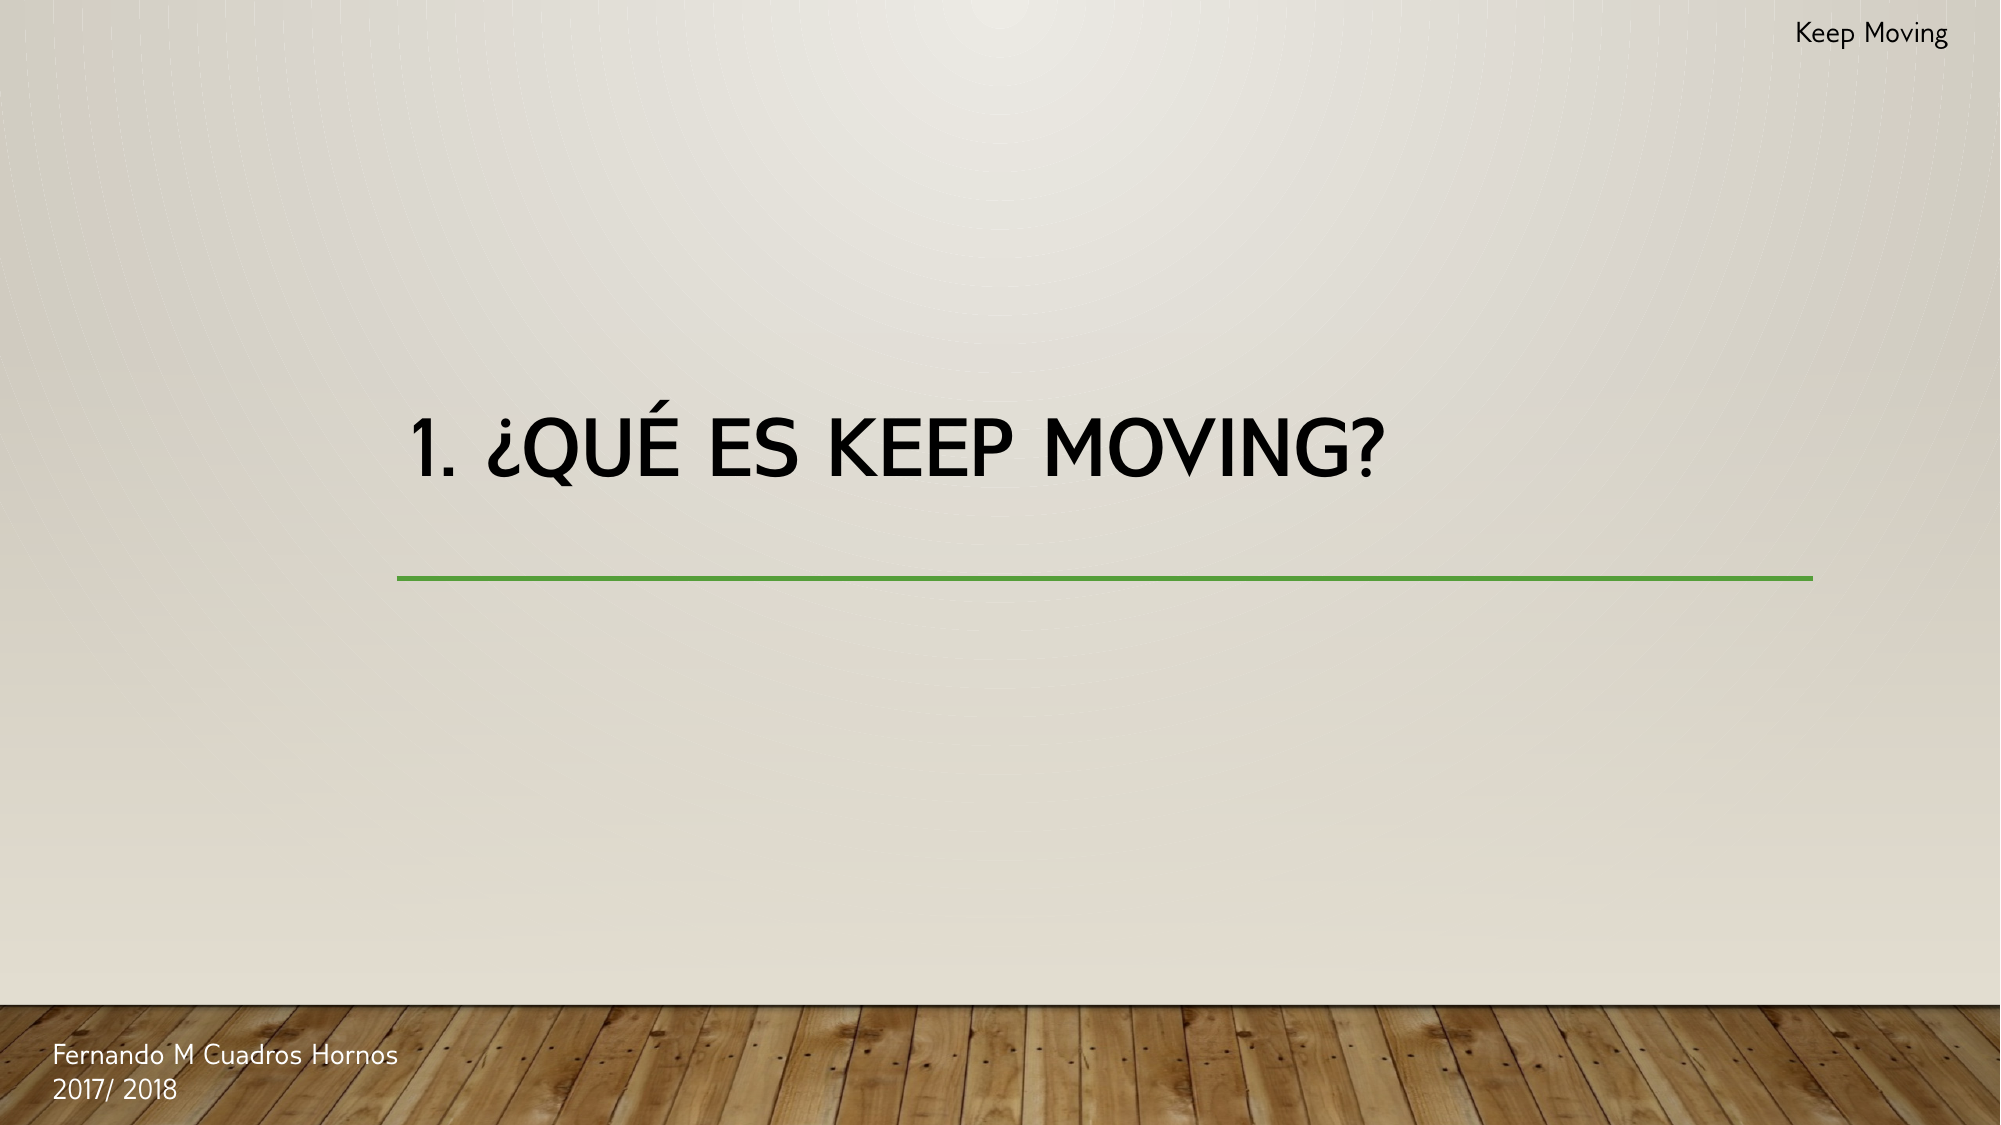

Keep Moving
# 1. ¿Qué es Keep Moving?
Fernando M Cuadros Hornos
2017/ 2018